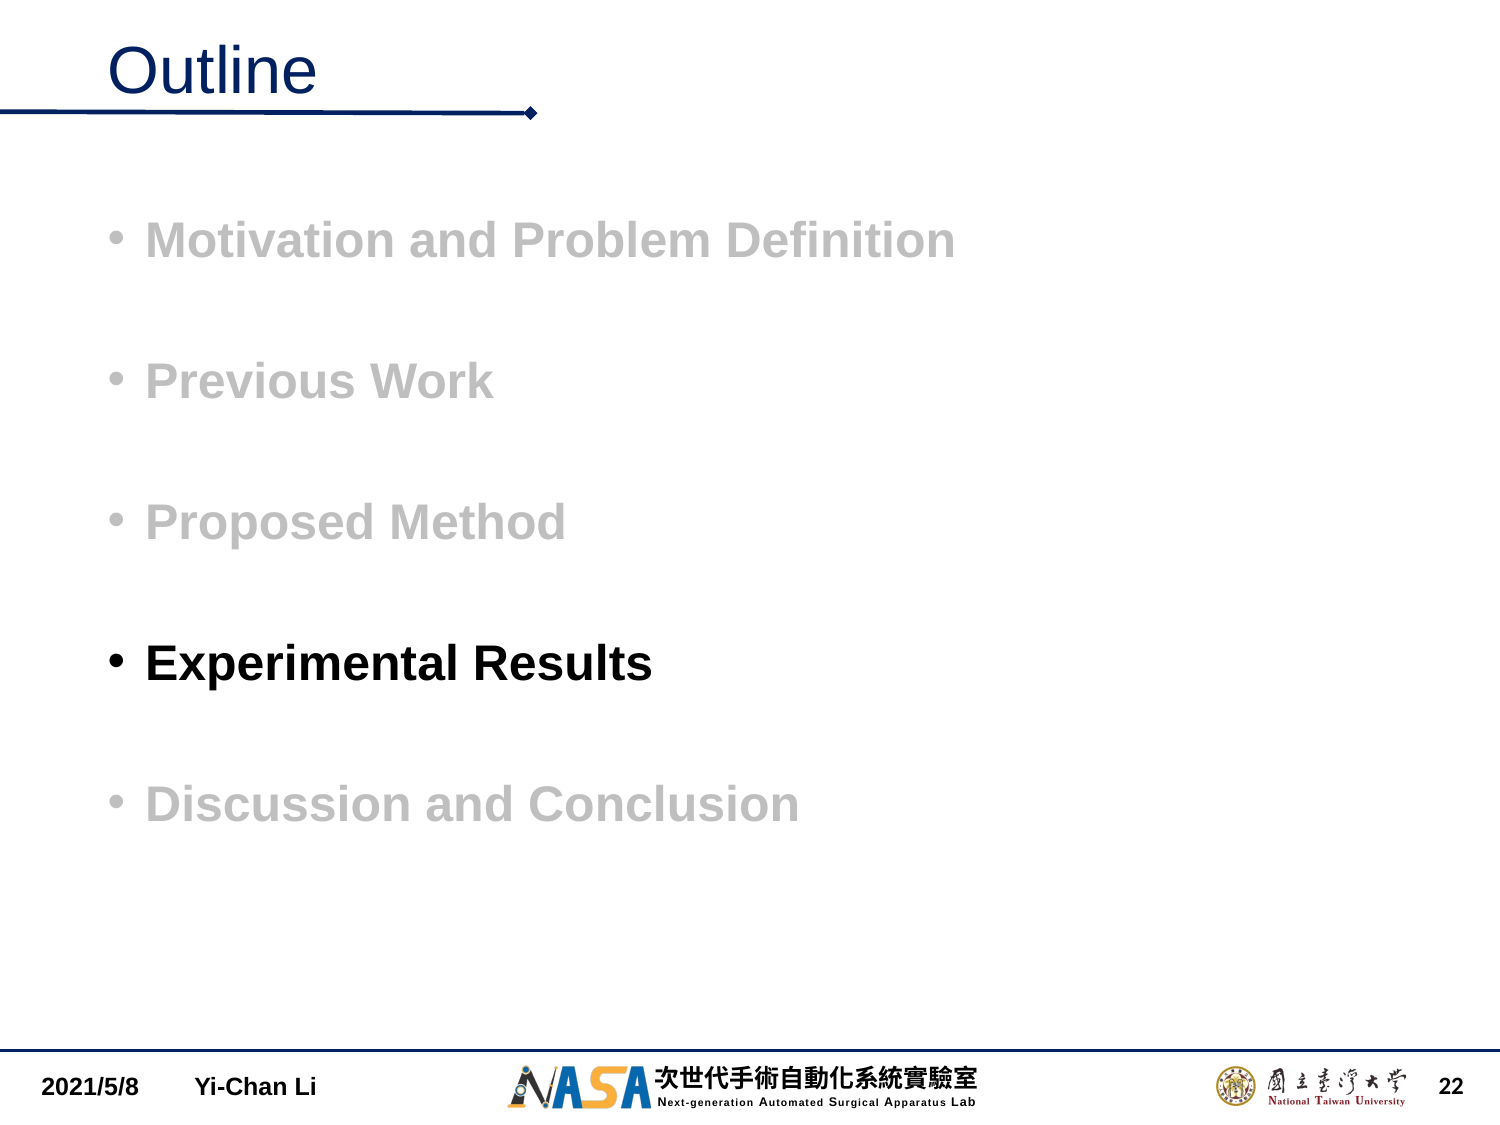

# Outline
Motivation and Problem Definition
Previous Work
Proposed Method
Experimental Results
Discussion and Conclusion
22
2021/5/8